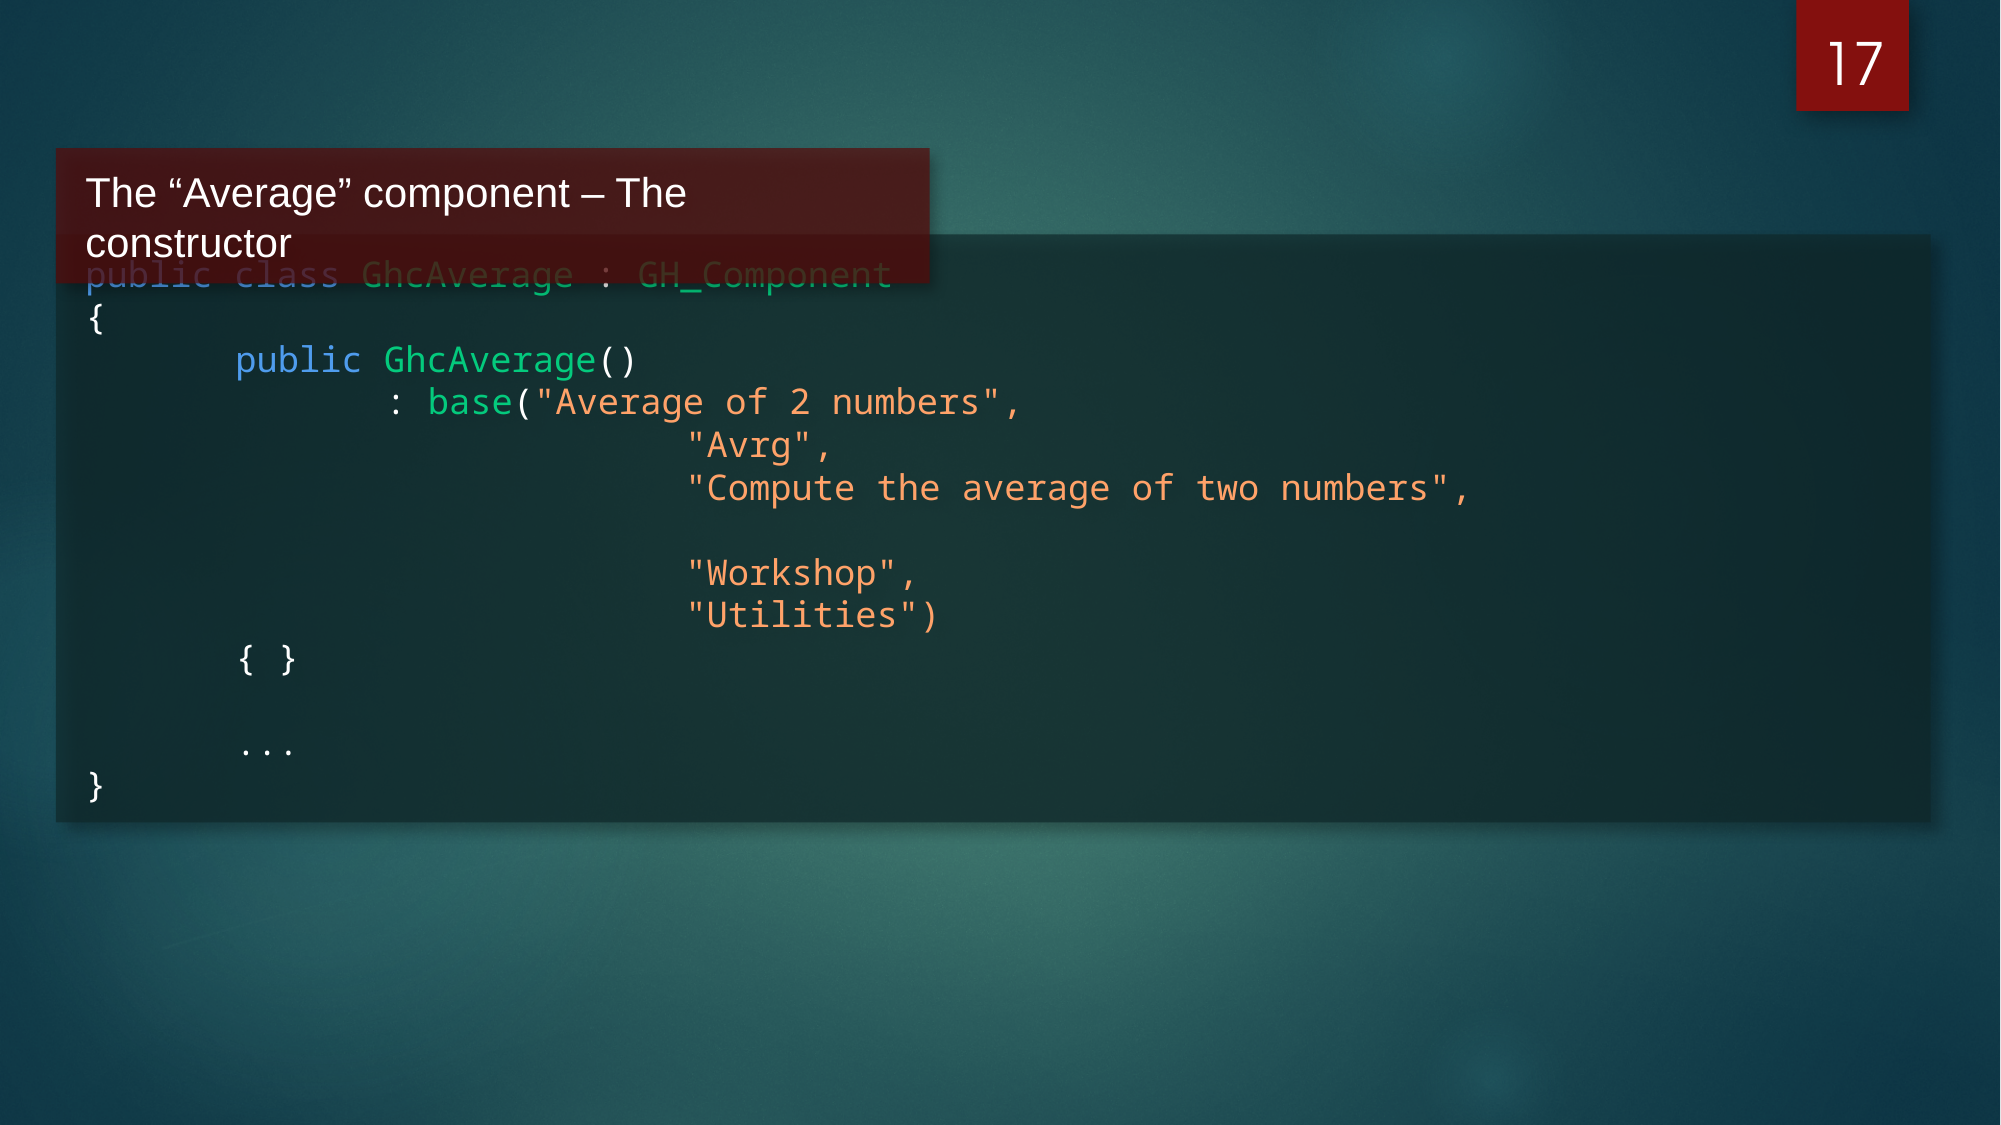

17
The “Average” component – The constructor
public class GhcAverage : GH_Component
{
	public GhcAverage()
    		: base("Average of 2 numbers",
				"Avrg",
				"Compute the average of two numbers",
				"Workshop",
				"Utilities")
	{ }

	...
}